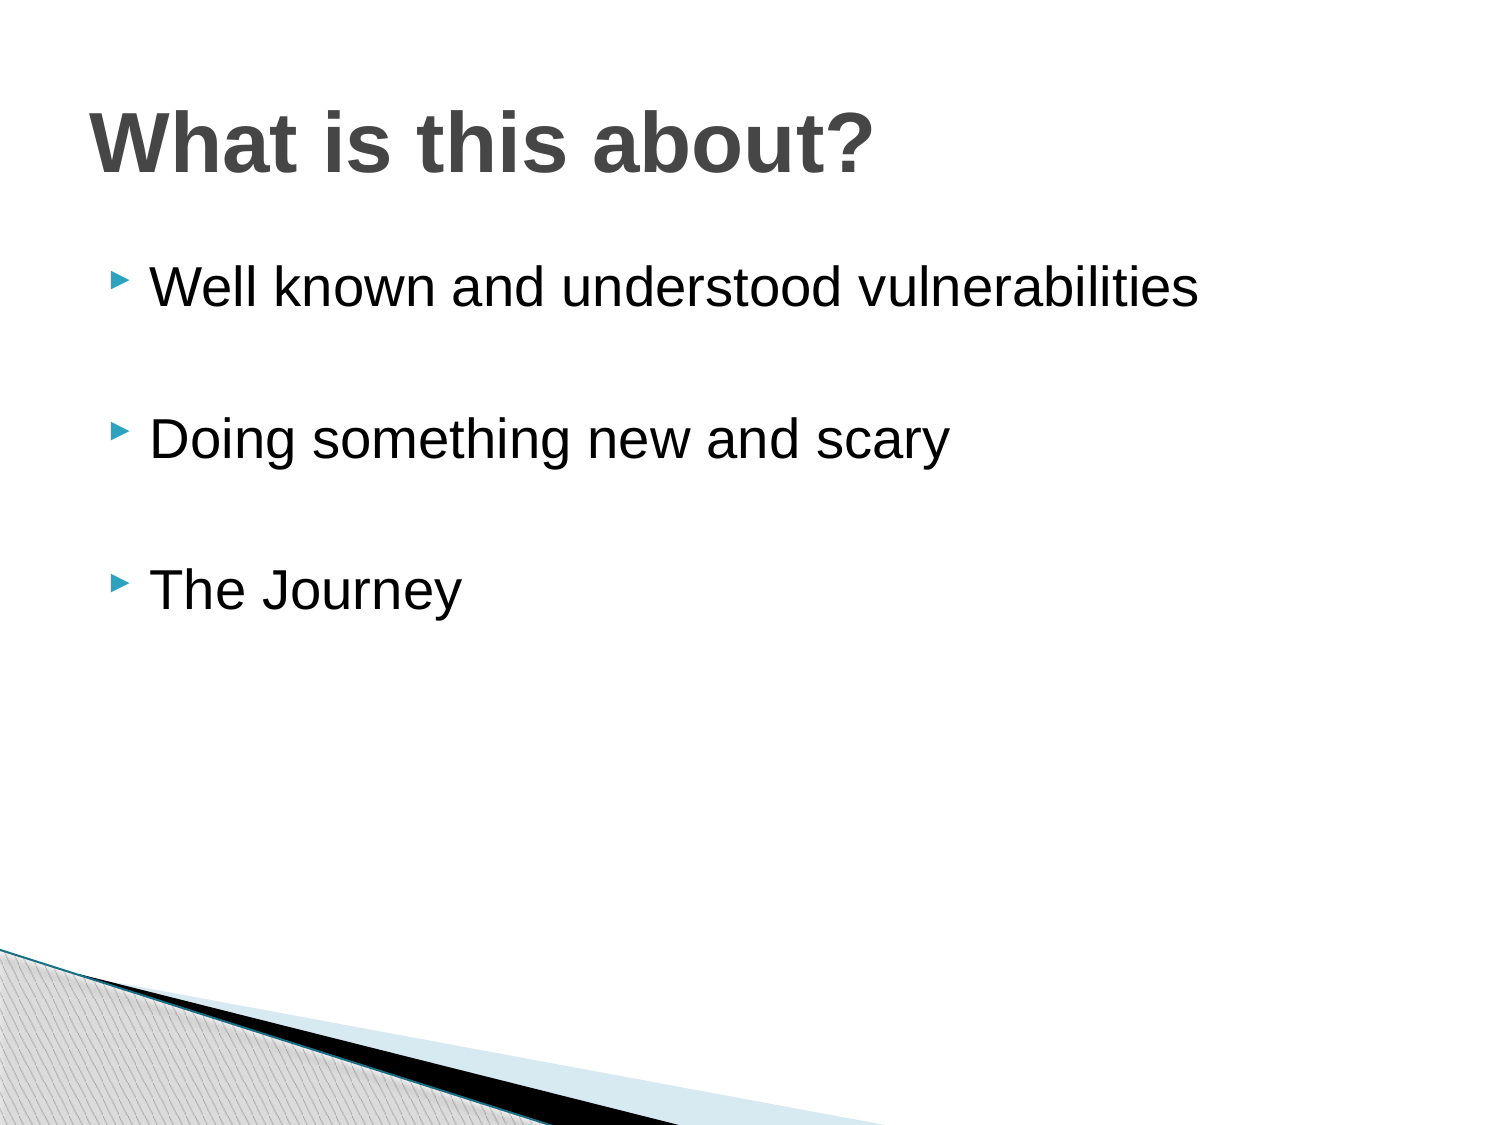

# What is this about?
Well known and understood vulnerabilities

Doing something new and scary

The Journey